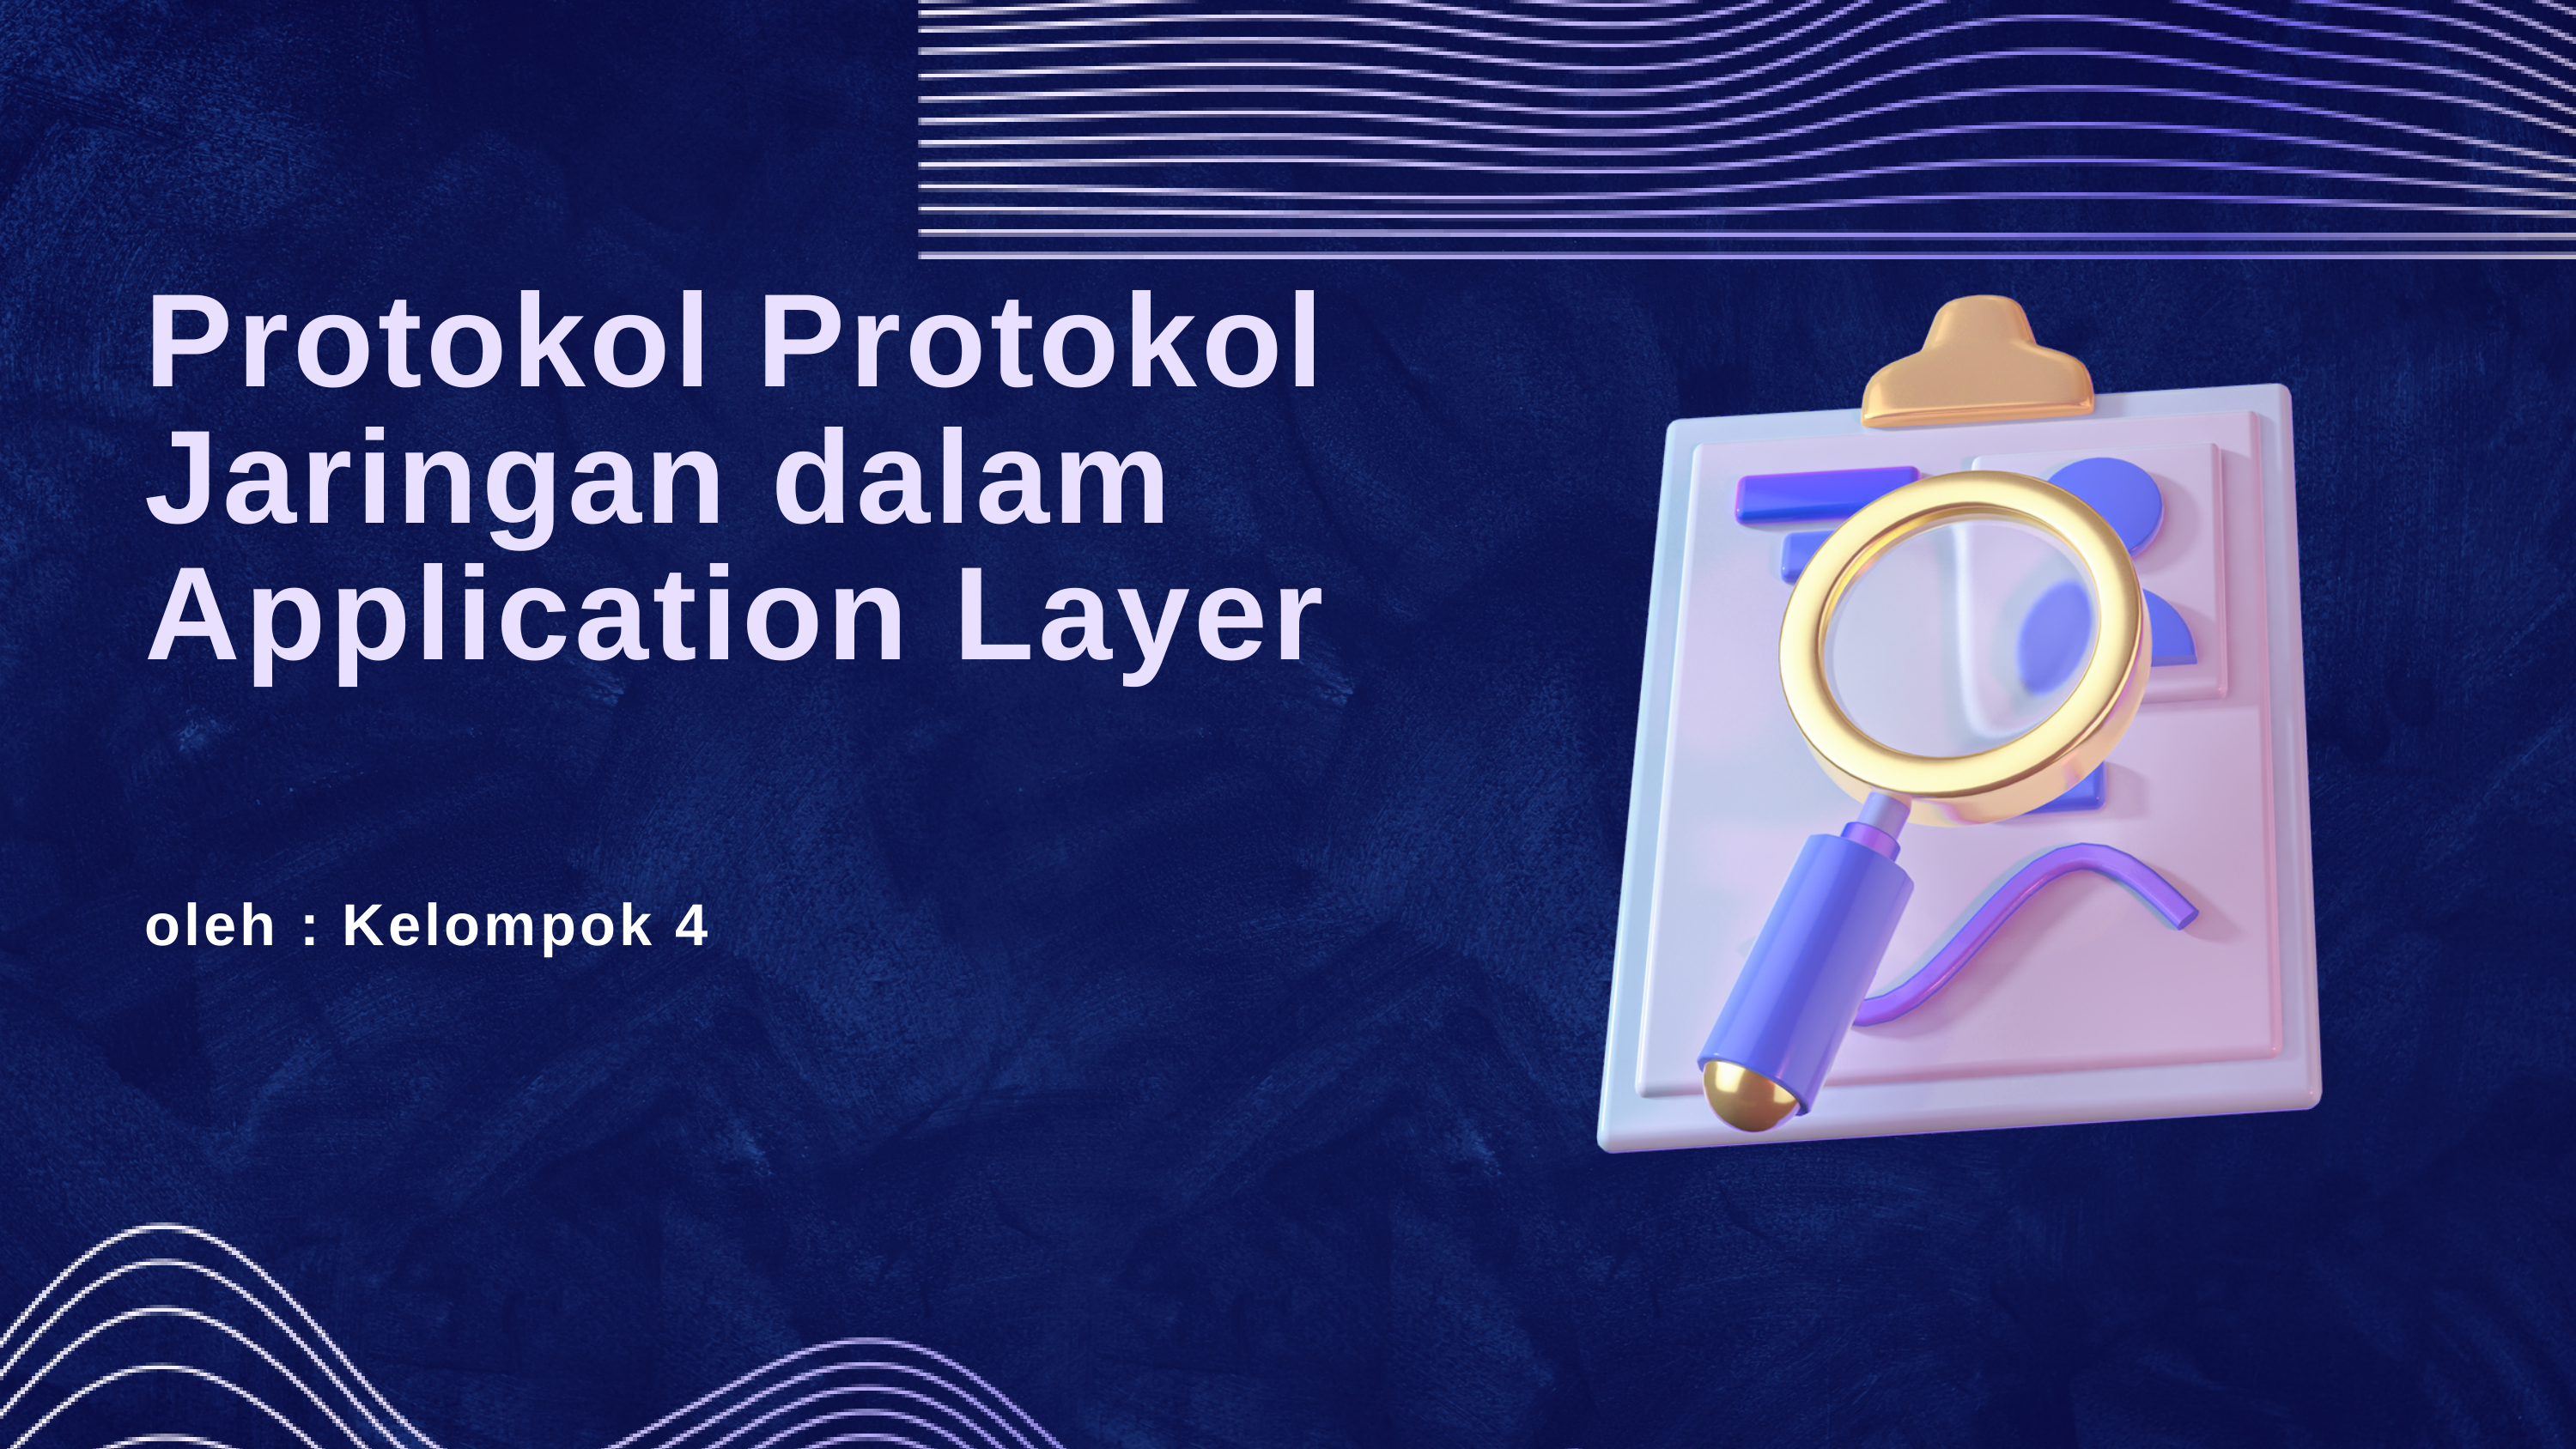

Protokol Protokol Jaringan dalam Application Layer

oleh : Kelompok 4